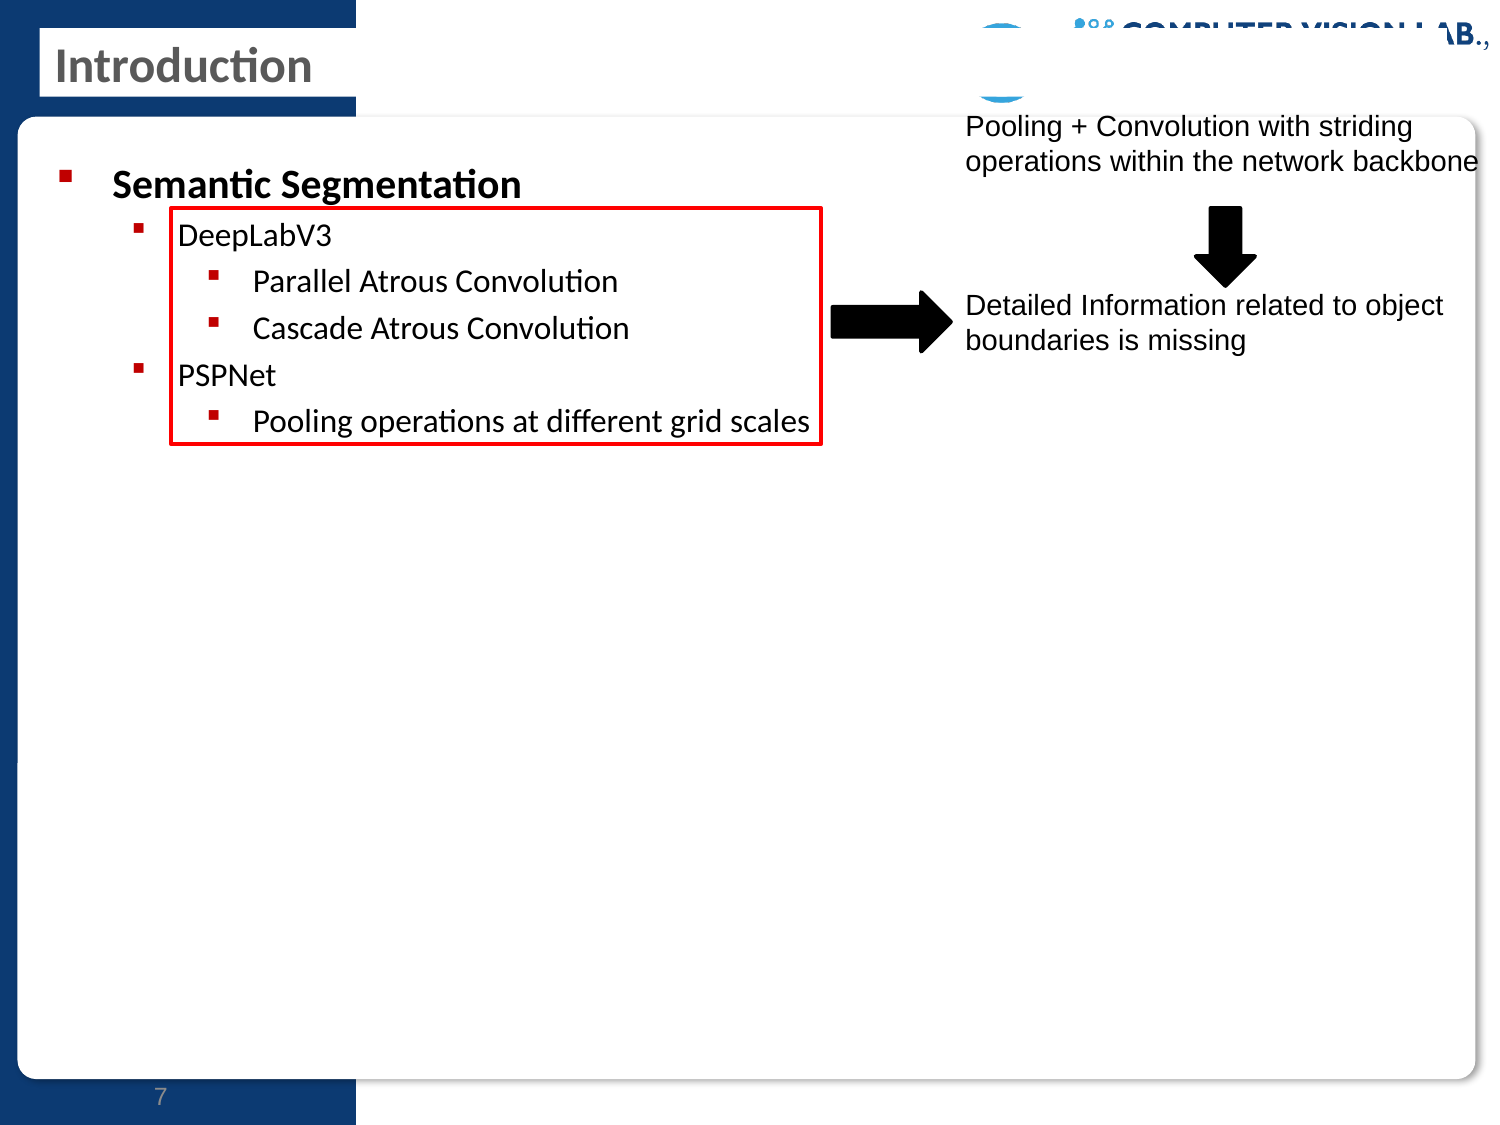

# Introduction
Pooling + Convolution with striding operations within the network backbone
Semantic Segmentation
DeepLabV3
Parallel Atrous Convolution
Cascade Atrous Convolution
PSPNet
Pooling operations at different grid scales

Detailed Information related to object boundaries is missing

7